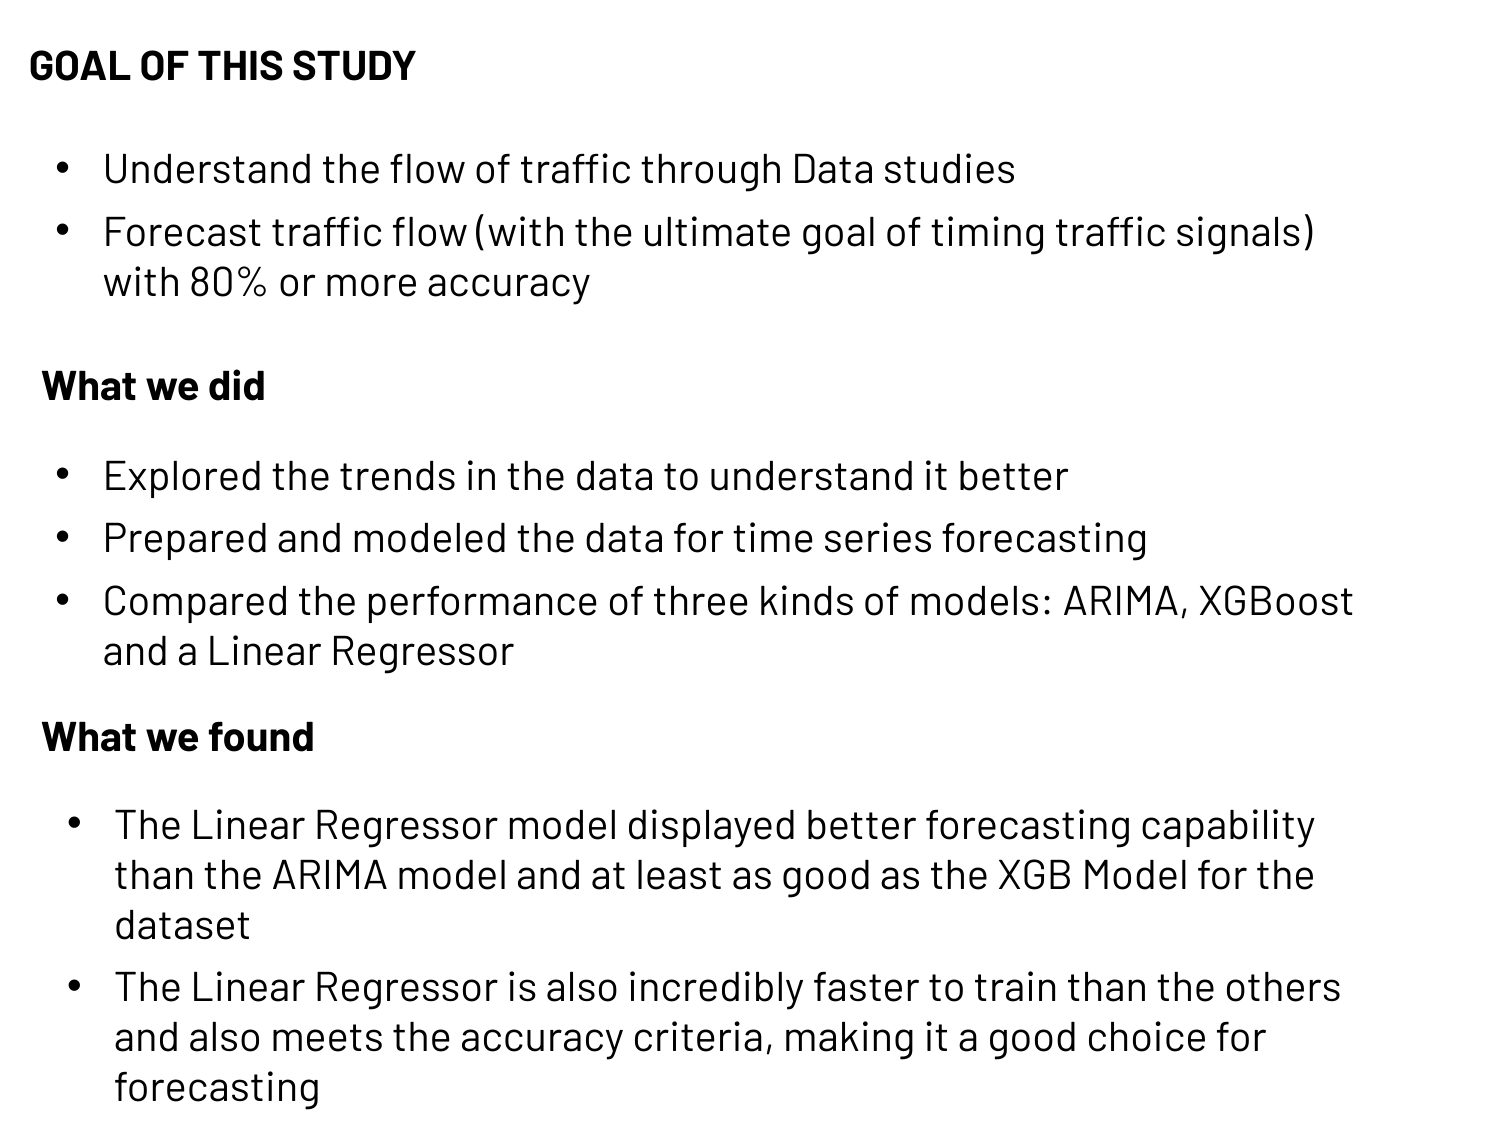

# Goal of this Study
Understand the flow of traffic through Data studies
Forecast traffic flow (with the ultimate goal of timing traffic signals) with 80% or more accuracy
What we did

Explored the trends in the data to understand it better
Prepared and modeled the data for time series forecasting
Compared the performance of three kinds of models: ARIMA, XGBoost  and a Linear Regressor
What we found

The Linear Regressor model displayed better forecasting capability than the ARIMA model and at least as good as the XGB Model for the dataset
The Linear Regressor is also incredibly faster to train than the others and also meets the accuracy criteria, making it a good choice for forecasting